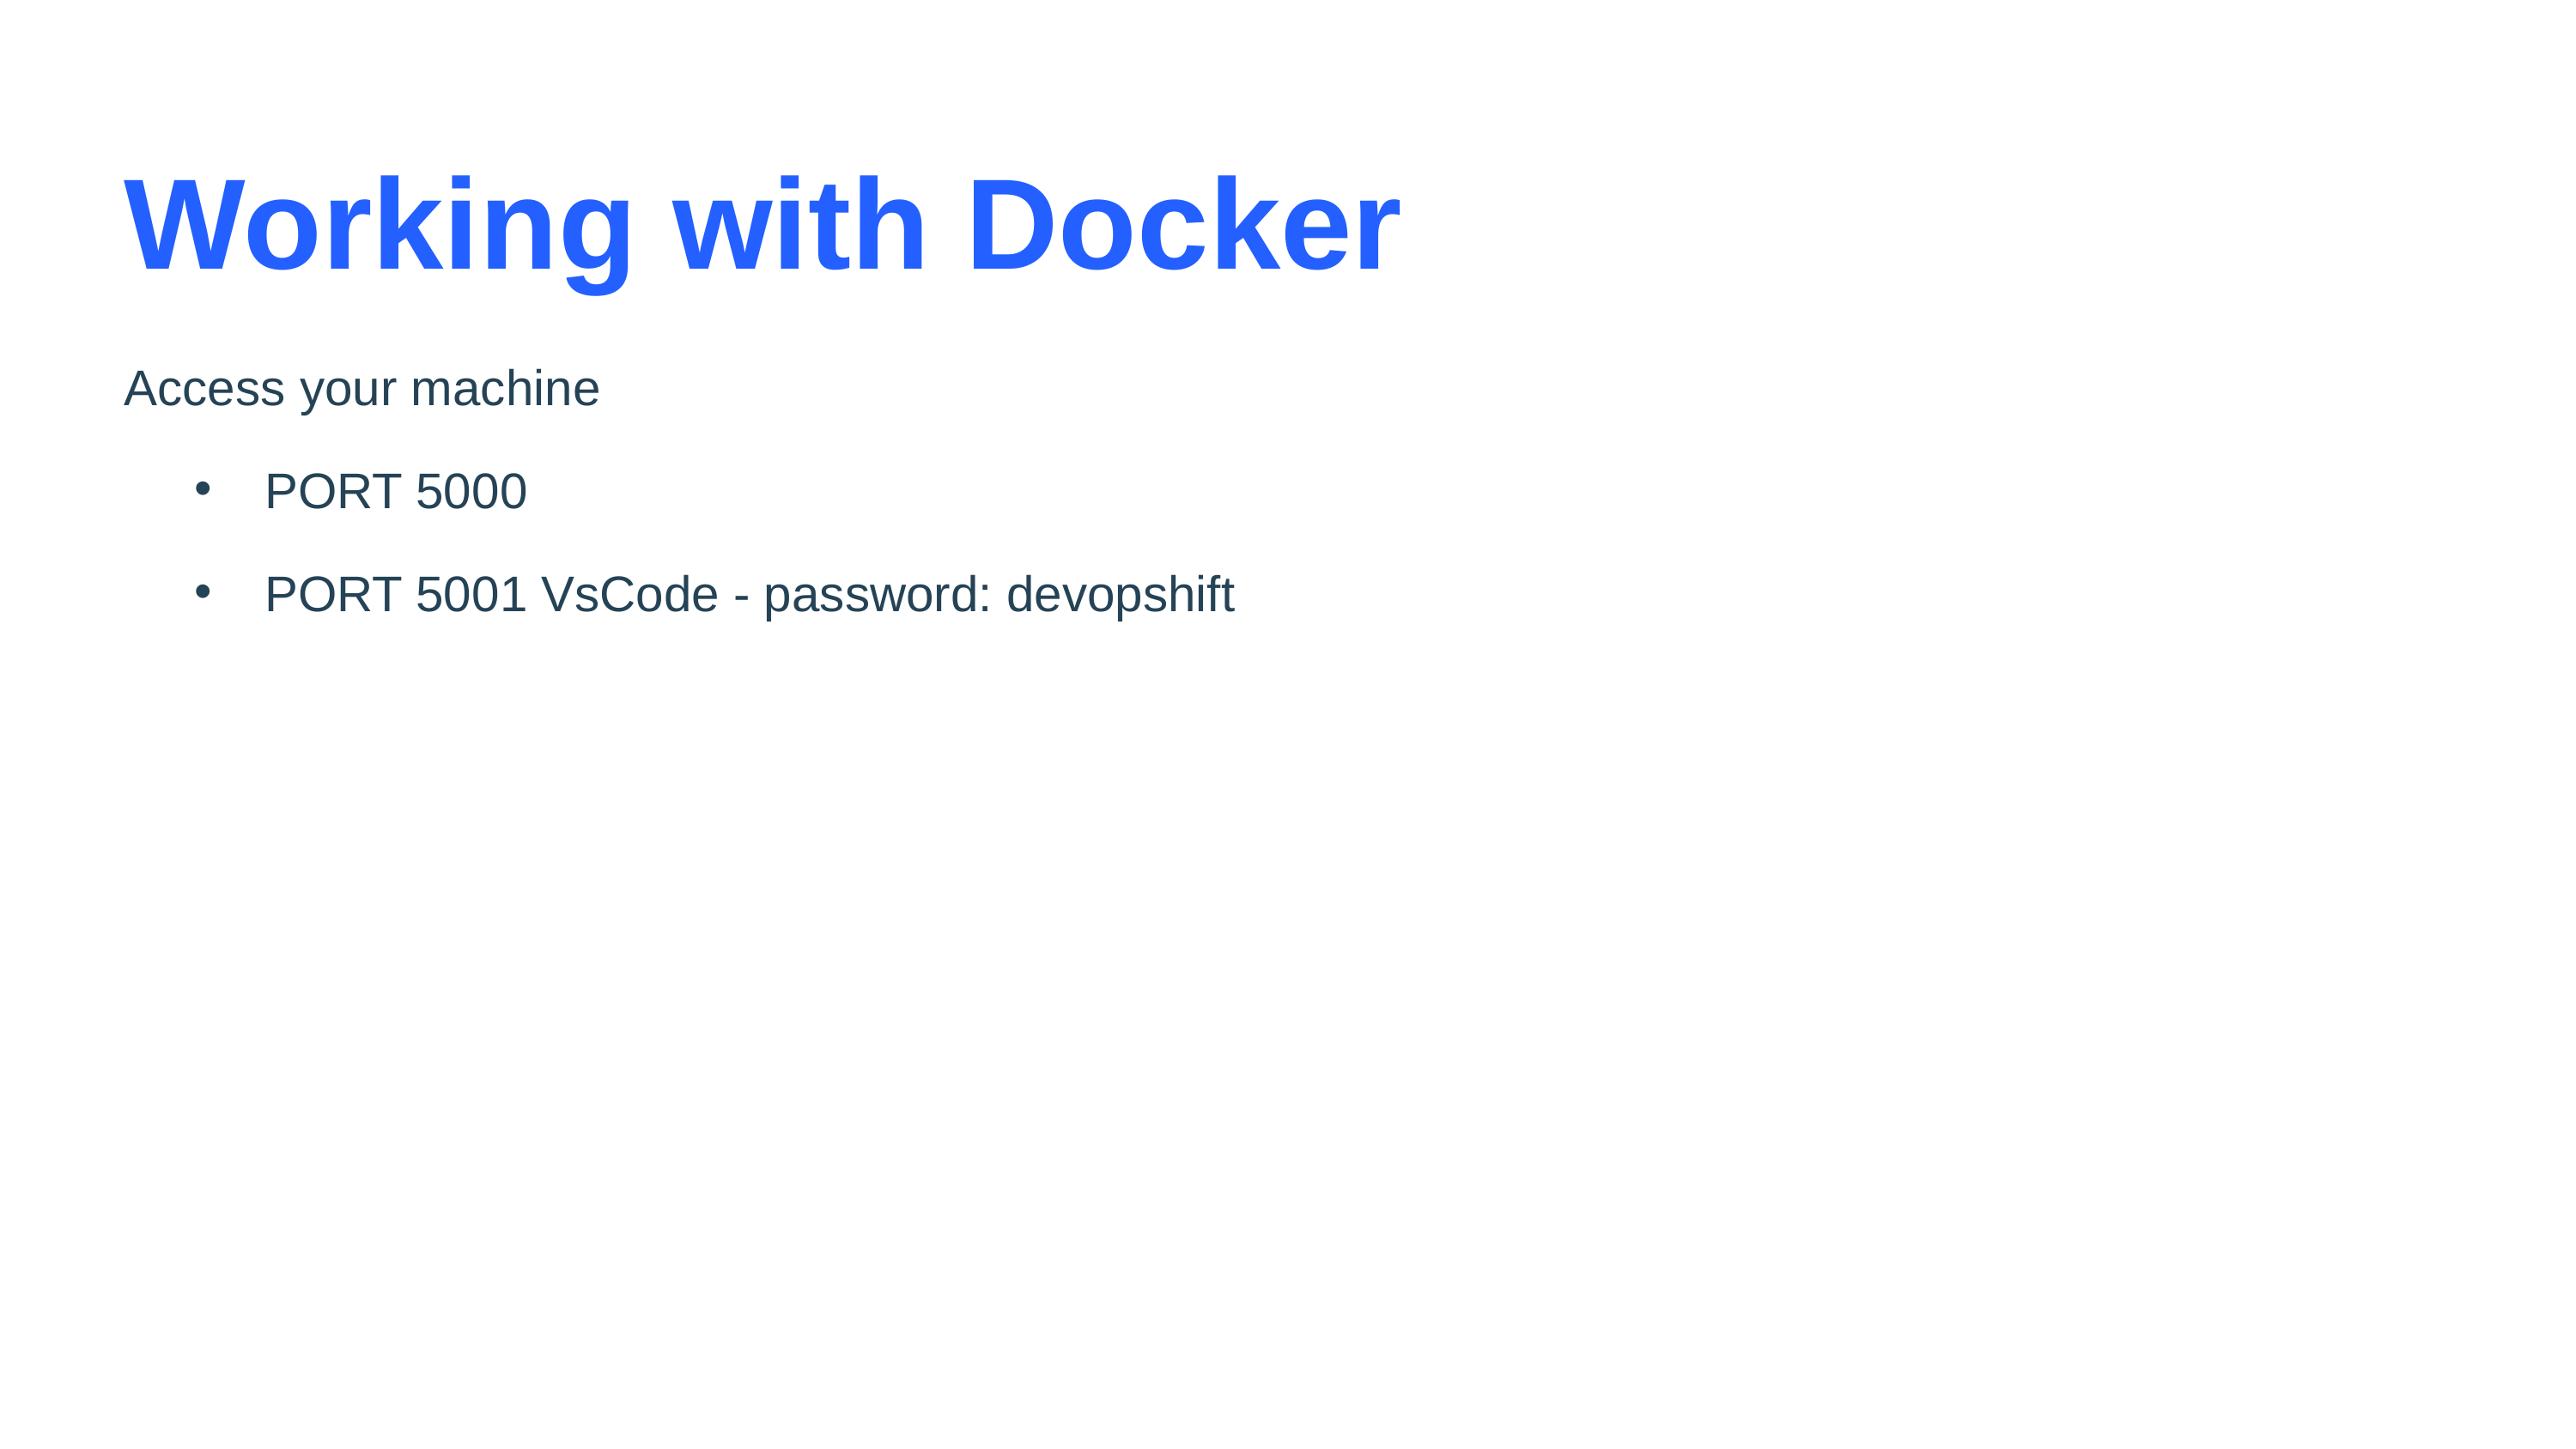

Working with Docker
Access your machine
PORT 5000
PORT 5001 VsCode - password: devopshift